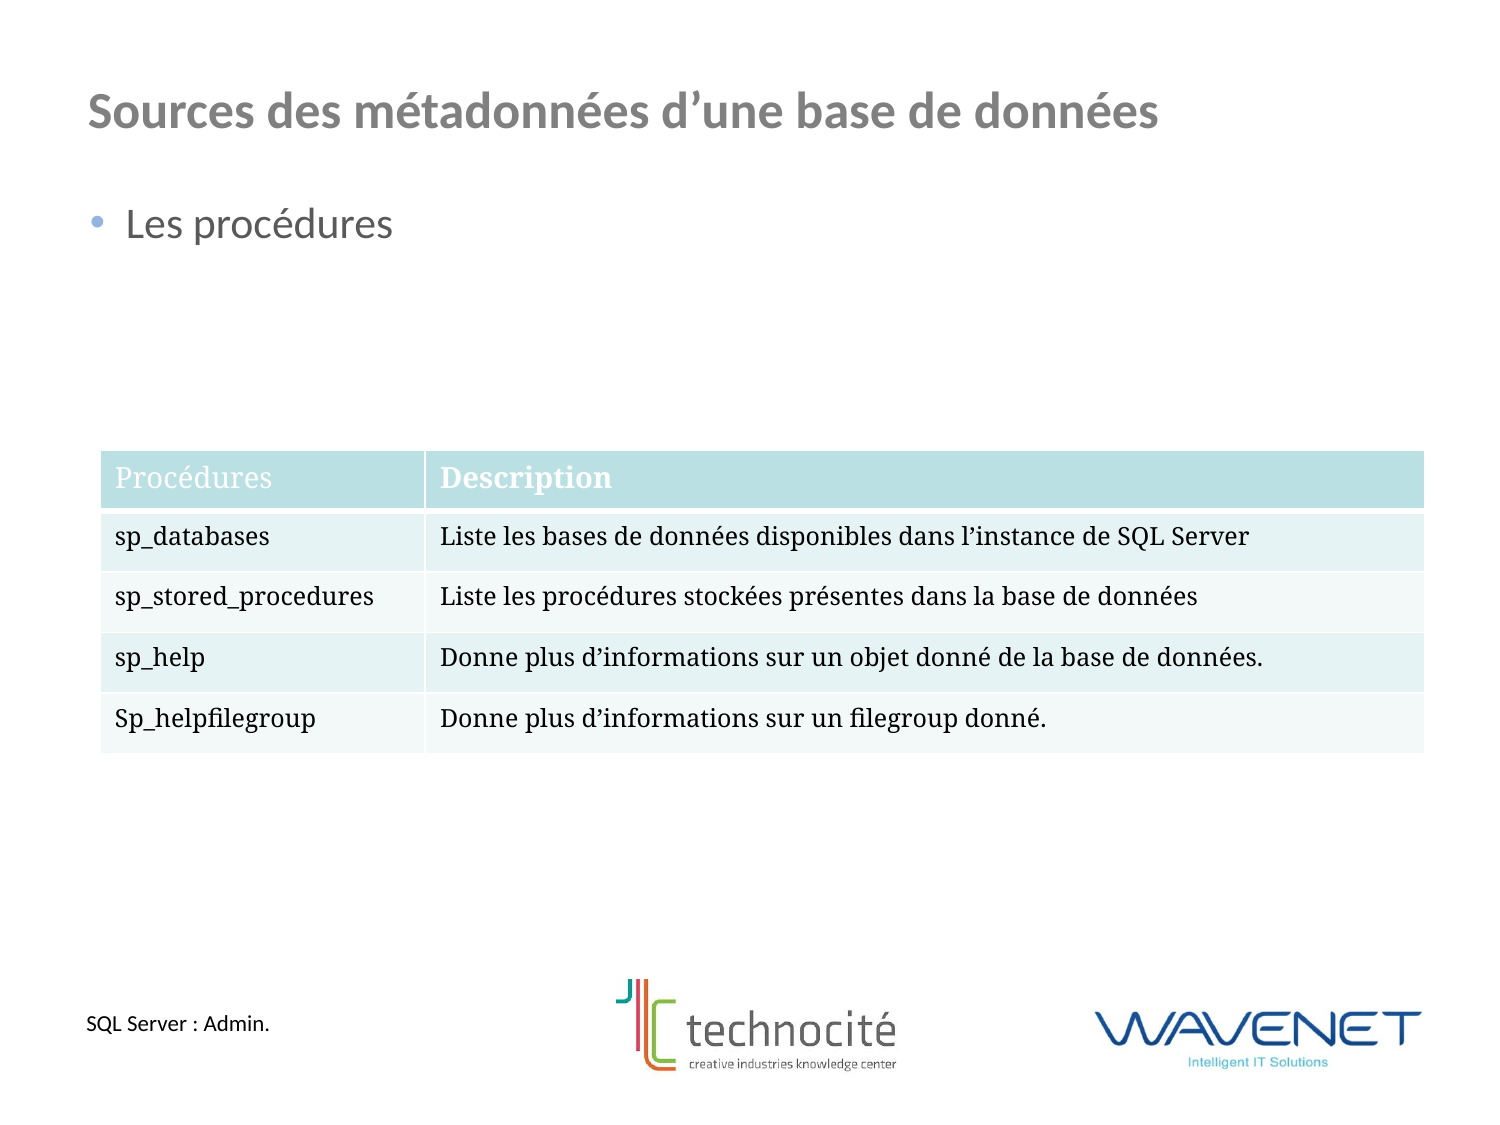

Sources des métadonnées d’une base de données
Les procédures
| Procédures | Description |
| --- | --- |
| sp\_databases | Liste les bases de données disponibles dans l’instance de SQL Server |
| sp\_stored\_procedures | Liste les procédures stockées présentes dans la base de données |
| sp\_help | Donne plus d’informations sur un objet donné de la base de données. |
| Sp\_helpfilegroup | Donne plus d’informations sur un filegroup donné. |
SQL Server : Admin.